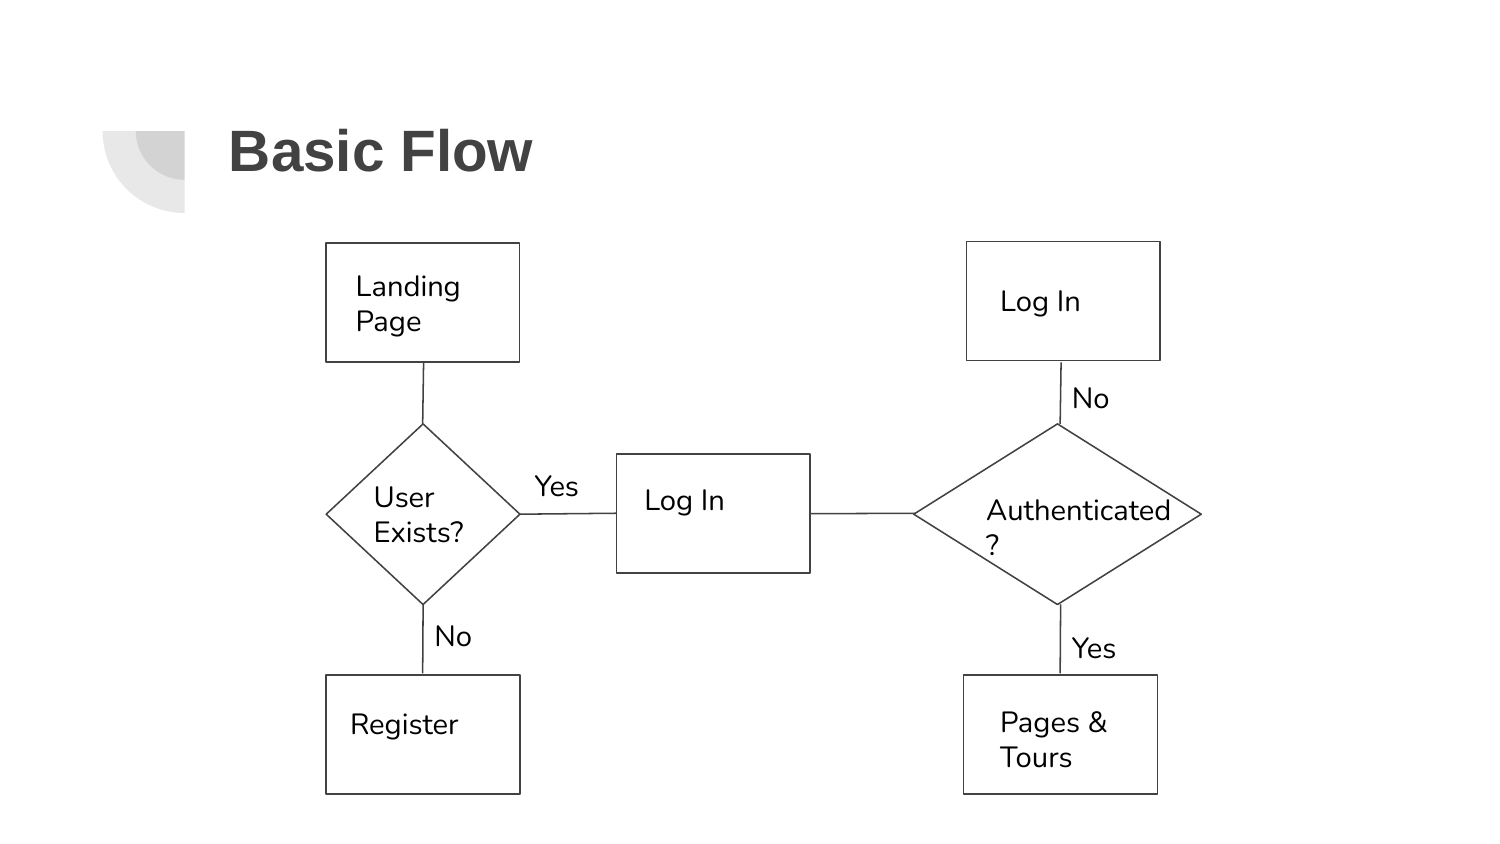

# Basic Flow

Landing Page
Log In
No

Yes

User Exists?
Log In
Authenticated?
No
Yes

Pages & Tours
Register